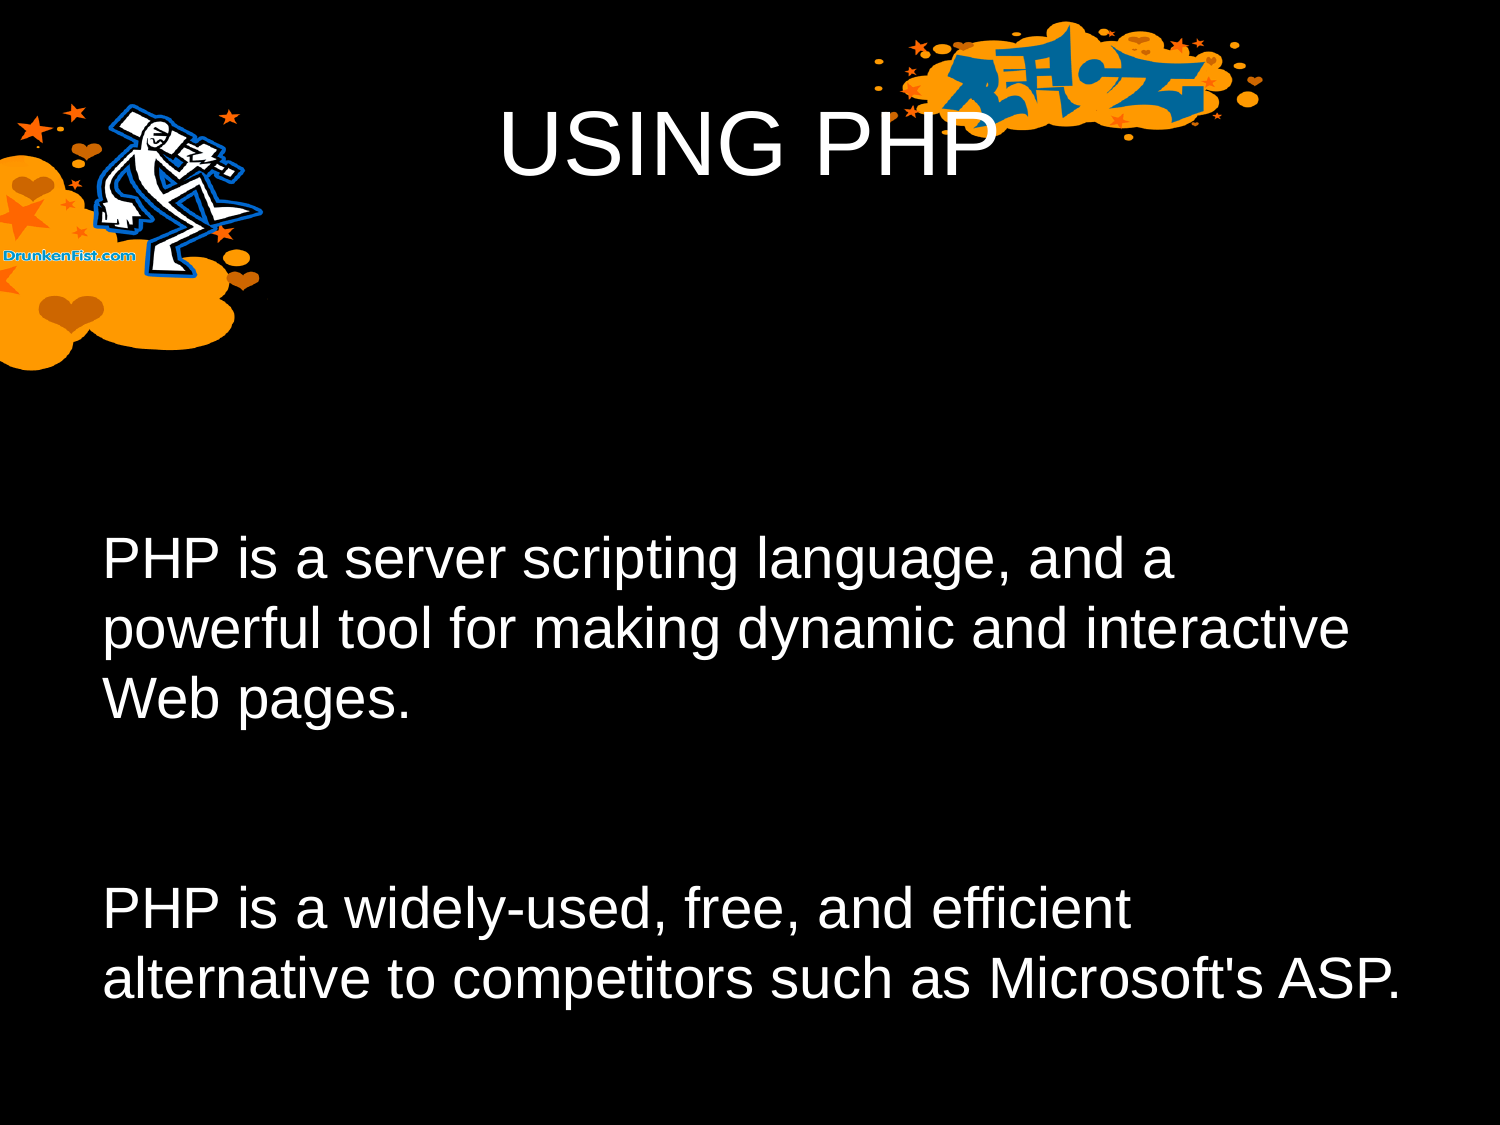

# USING PHP
PHP is a server scripting language, and a powerful tool for making dynamic and interactive Web pages.

PHP is a widely-used, free, and efficient alternative to competitors such as Microsoft's ASP.